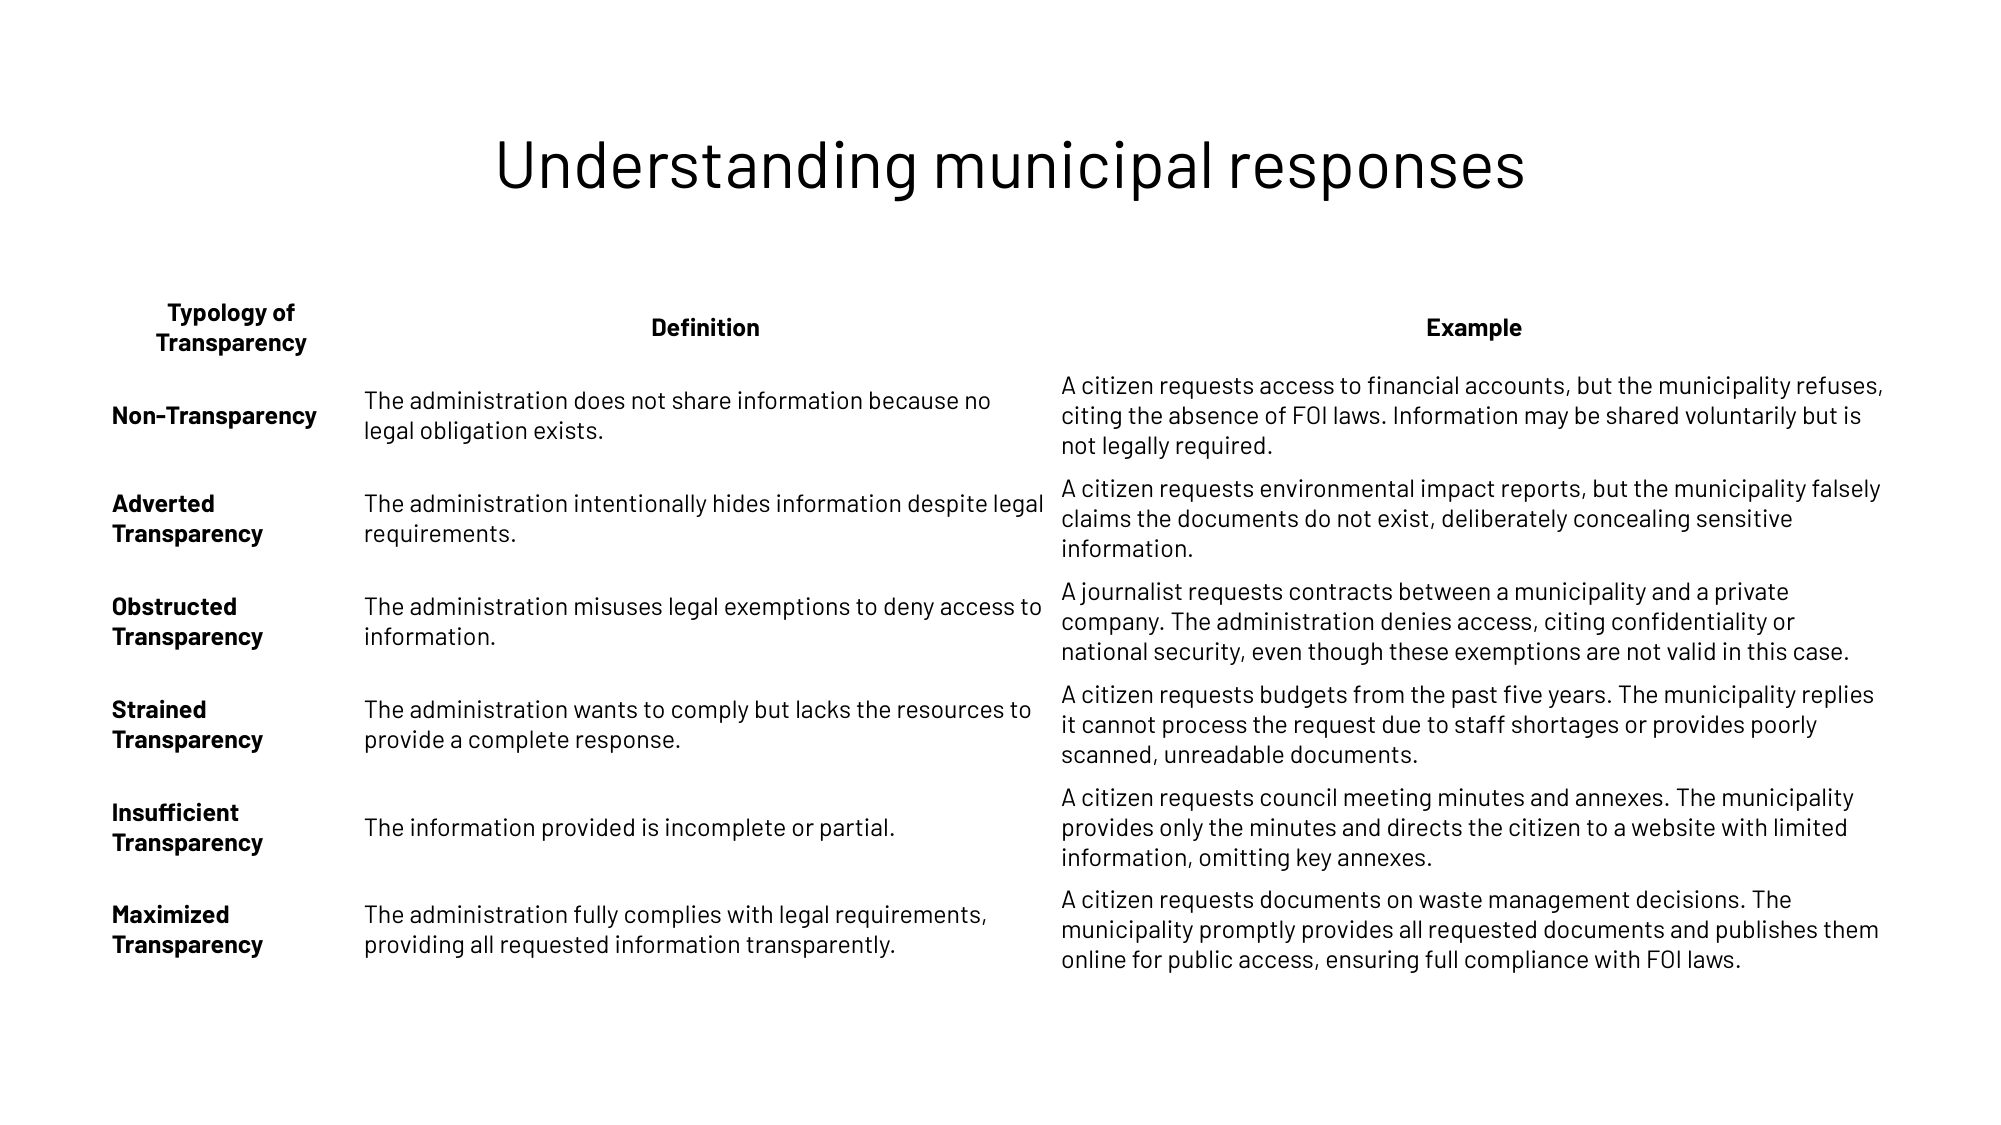

# Understanding municipal responses
| Typology of Transparency | Definition | Example |
| --- | --- | --- |
| Non-Transparency | The administration does not share information because no legal obligation exists. | A citizen requests access to financial accounts, but the municipality refuses, citing the absence of FOI laws. Information may be shared voluntarily but is not legally required. |
| Adverted Transparency | The administration intentionally hides information despite legal requirements. | A citizen requests environmental impact reports, but the municipality falsely claims the documents do not exist, deliberately concealing sensitive information. |
| Obstructed Transparency | The administration misuses legal exemptions to deny access to information. | A journalist requests contracts between a municipality and a private company. The administration denies access, citing confidentiality or national security, even though these exemptions are not valid in this case. |
| Strained Transparency | The administration wants to comply but lacks the resources to provide a complete response. | A citizen requests budgets from the past five years. The municipality replies it cannot process the request due to staff shortages or provides poorly scanned, unreadable documents. |
| Insufficient Transparency | The information provided is incomplete or partial. | A citizen requests council meeting minutes and annexes. The municipality provides only the minutes and directs the citizen to a website with limited information, omitting key annexes. |
| Maximized Transparency | The administration fully complies with legal requirements, providing all requested information transparently. | A citizen requests documents on waste management decisions. The municipality promptly provides all requested documents and publishes them online for public access, ensuring full compliance with FOI laws. |